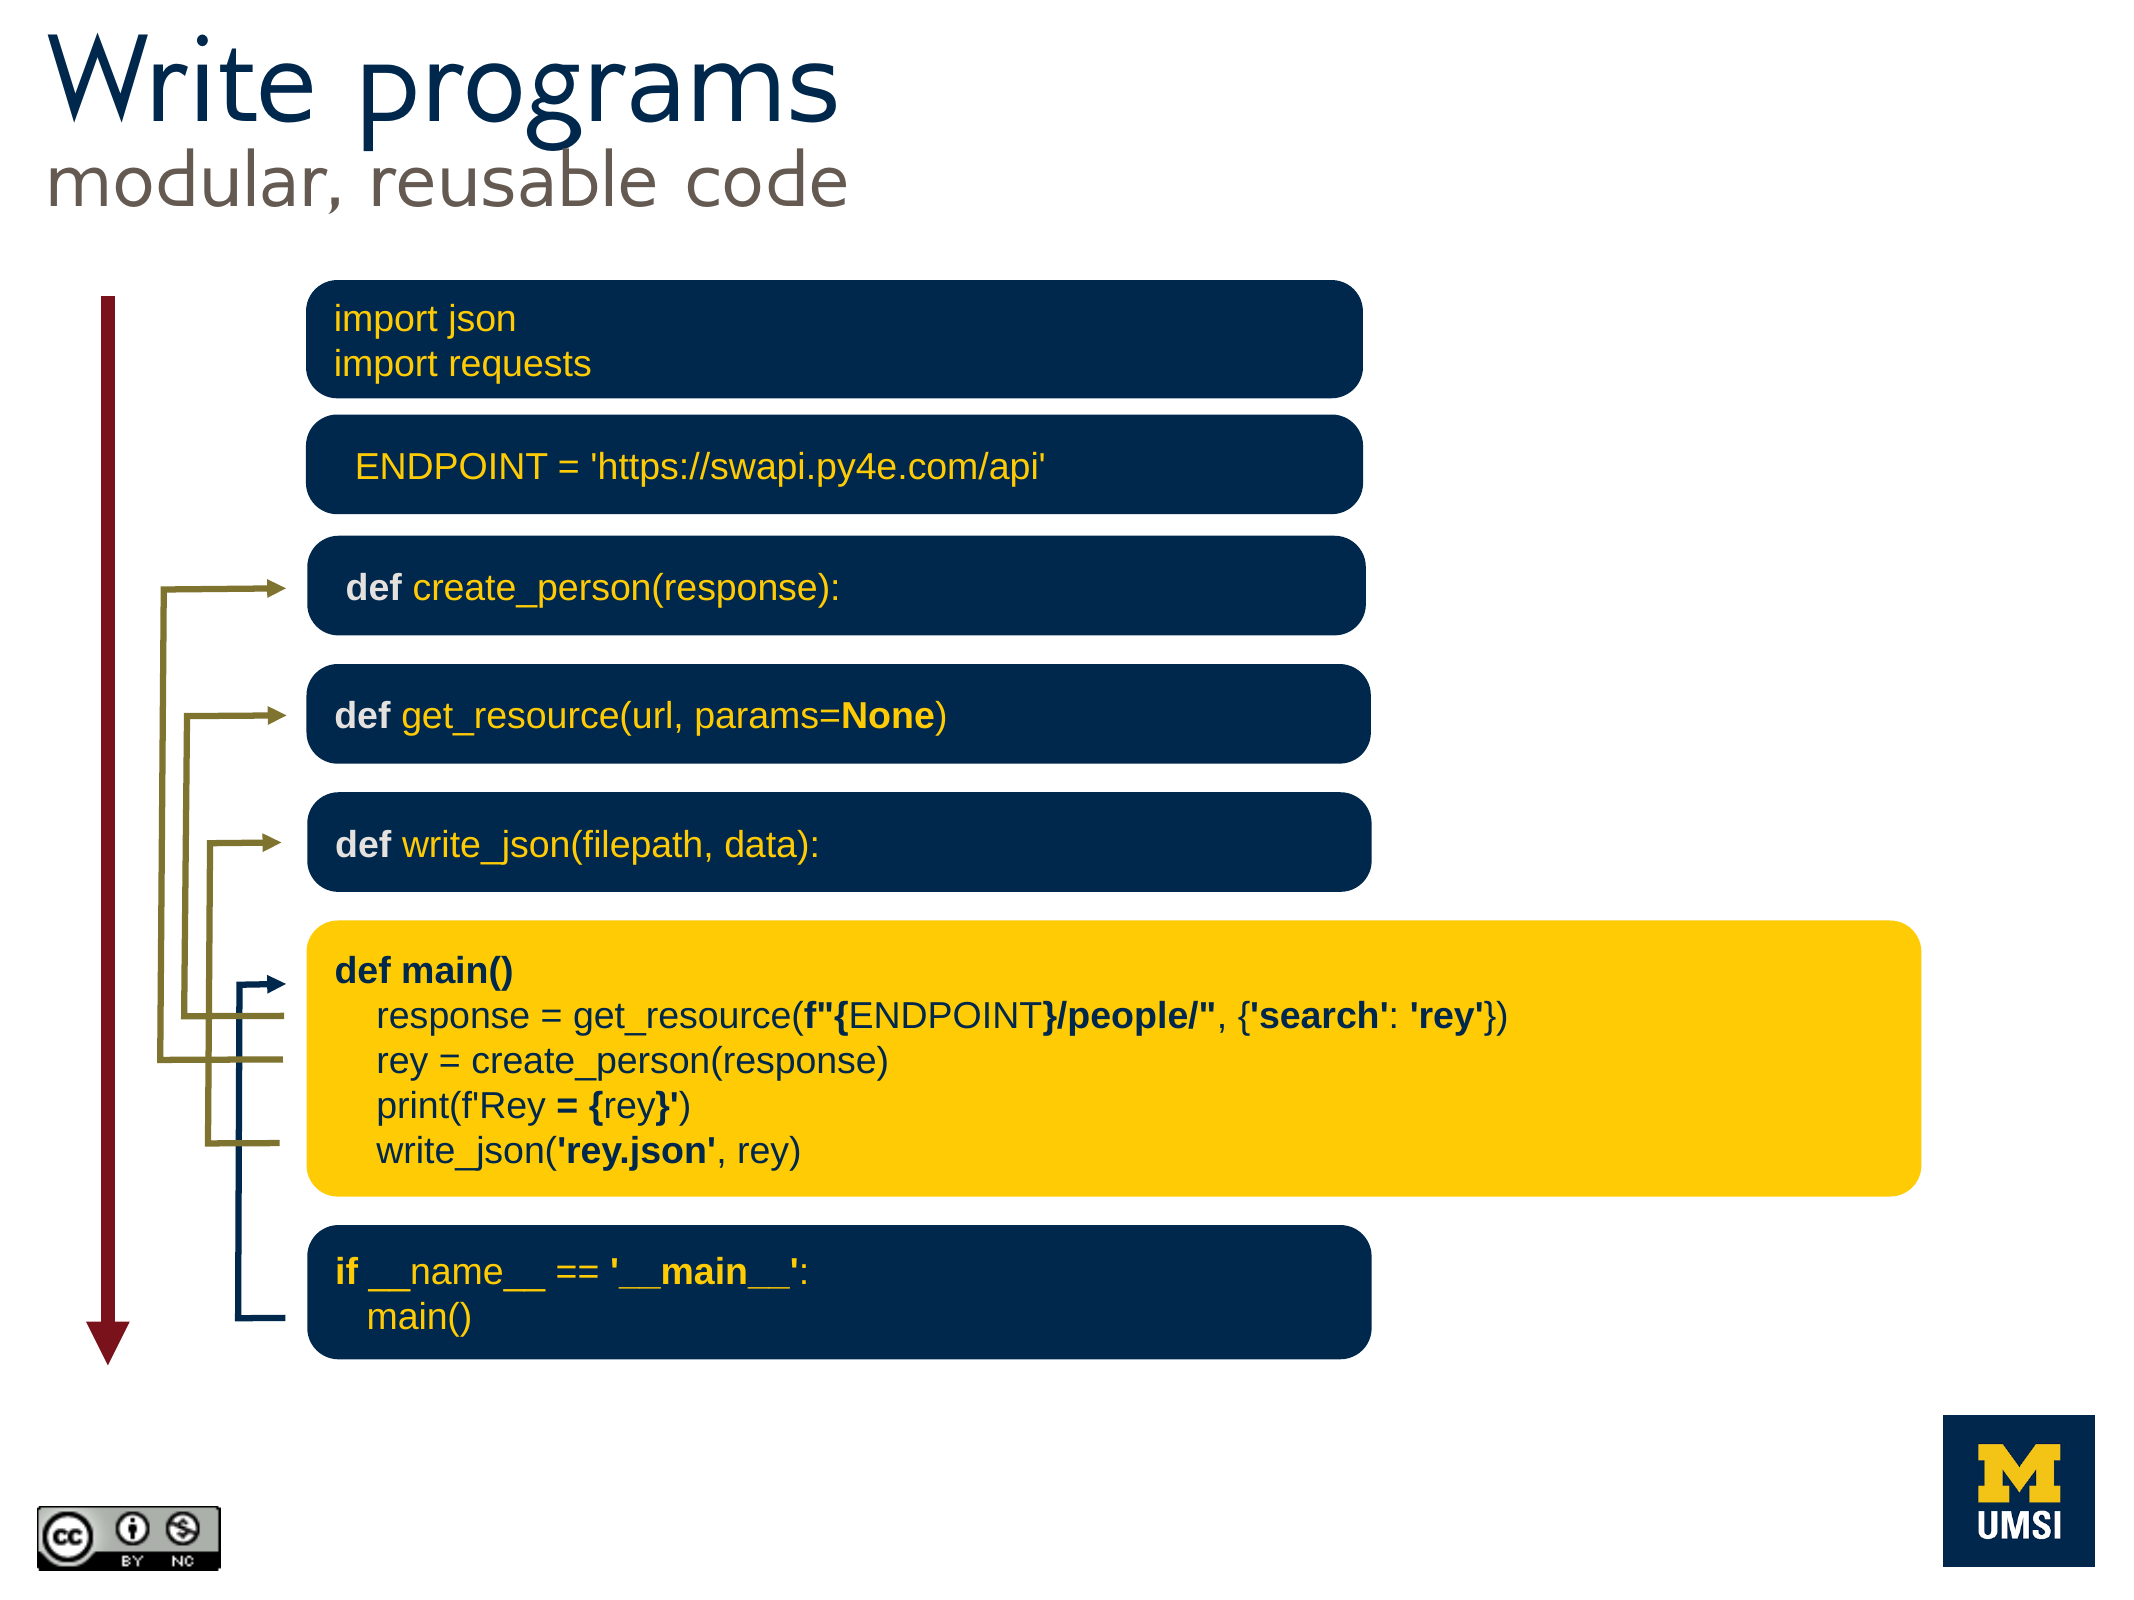

Write programs
modular, reusable code
 import json
 import requests

   ENDPOINT = 'https://swapi.py4e.com/api'
  def create_person(response):

 def get_resource(url, params=None)

 def write_json(filepath, data):

 def main()
     response = get_resource(f"{ENDPOINT}/people/", {'search': 'rey'})
     rey = create_person(response)
     print(f'Rey = {rey}')
     write_json('rey.json', rey)

 if __name__ == '__main__':
    main()